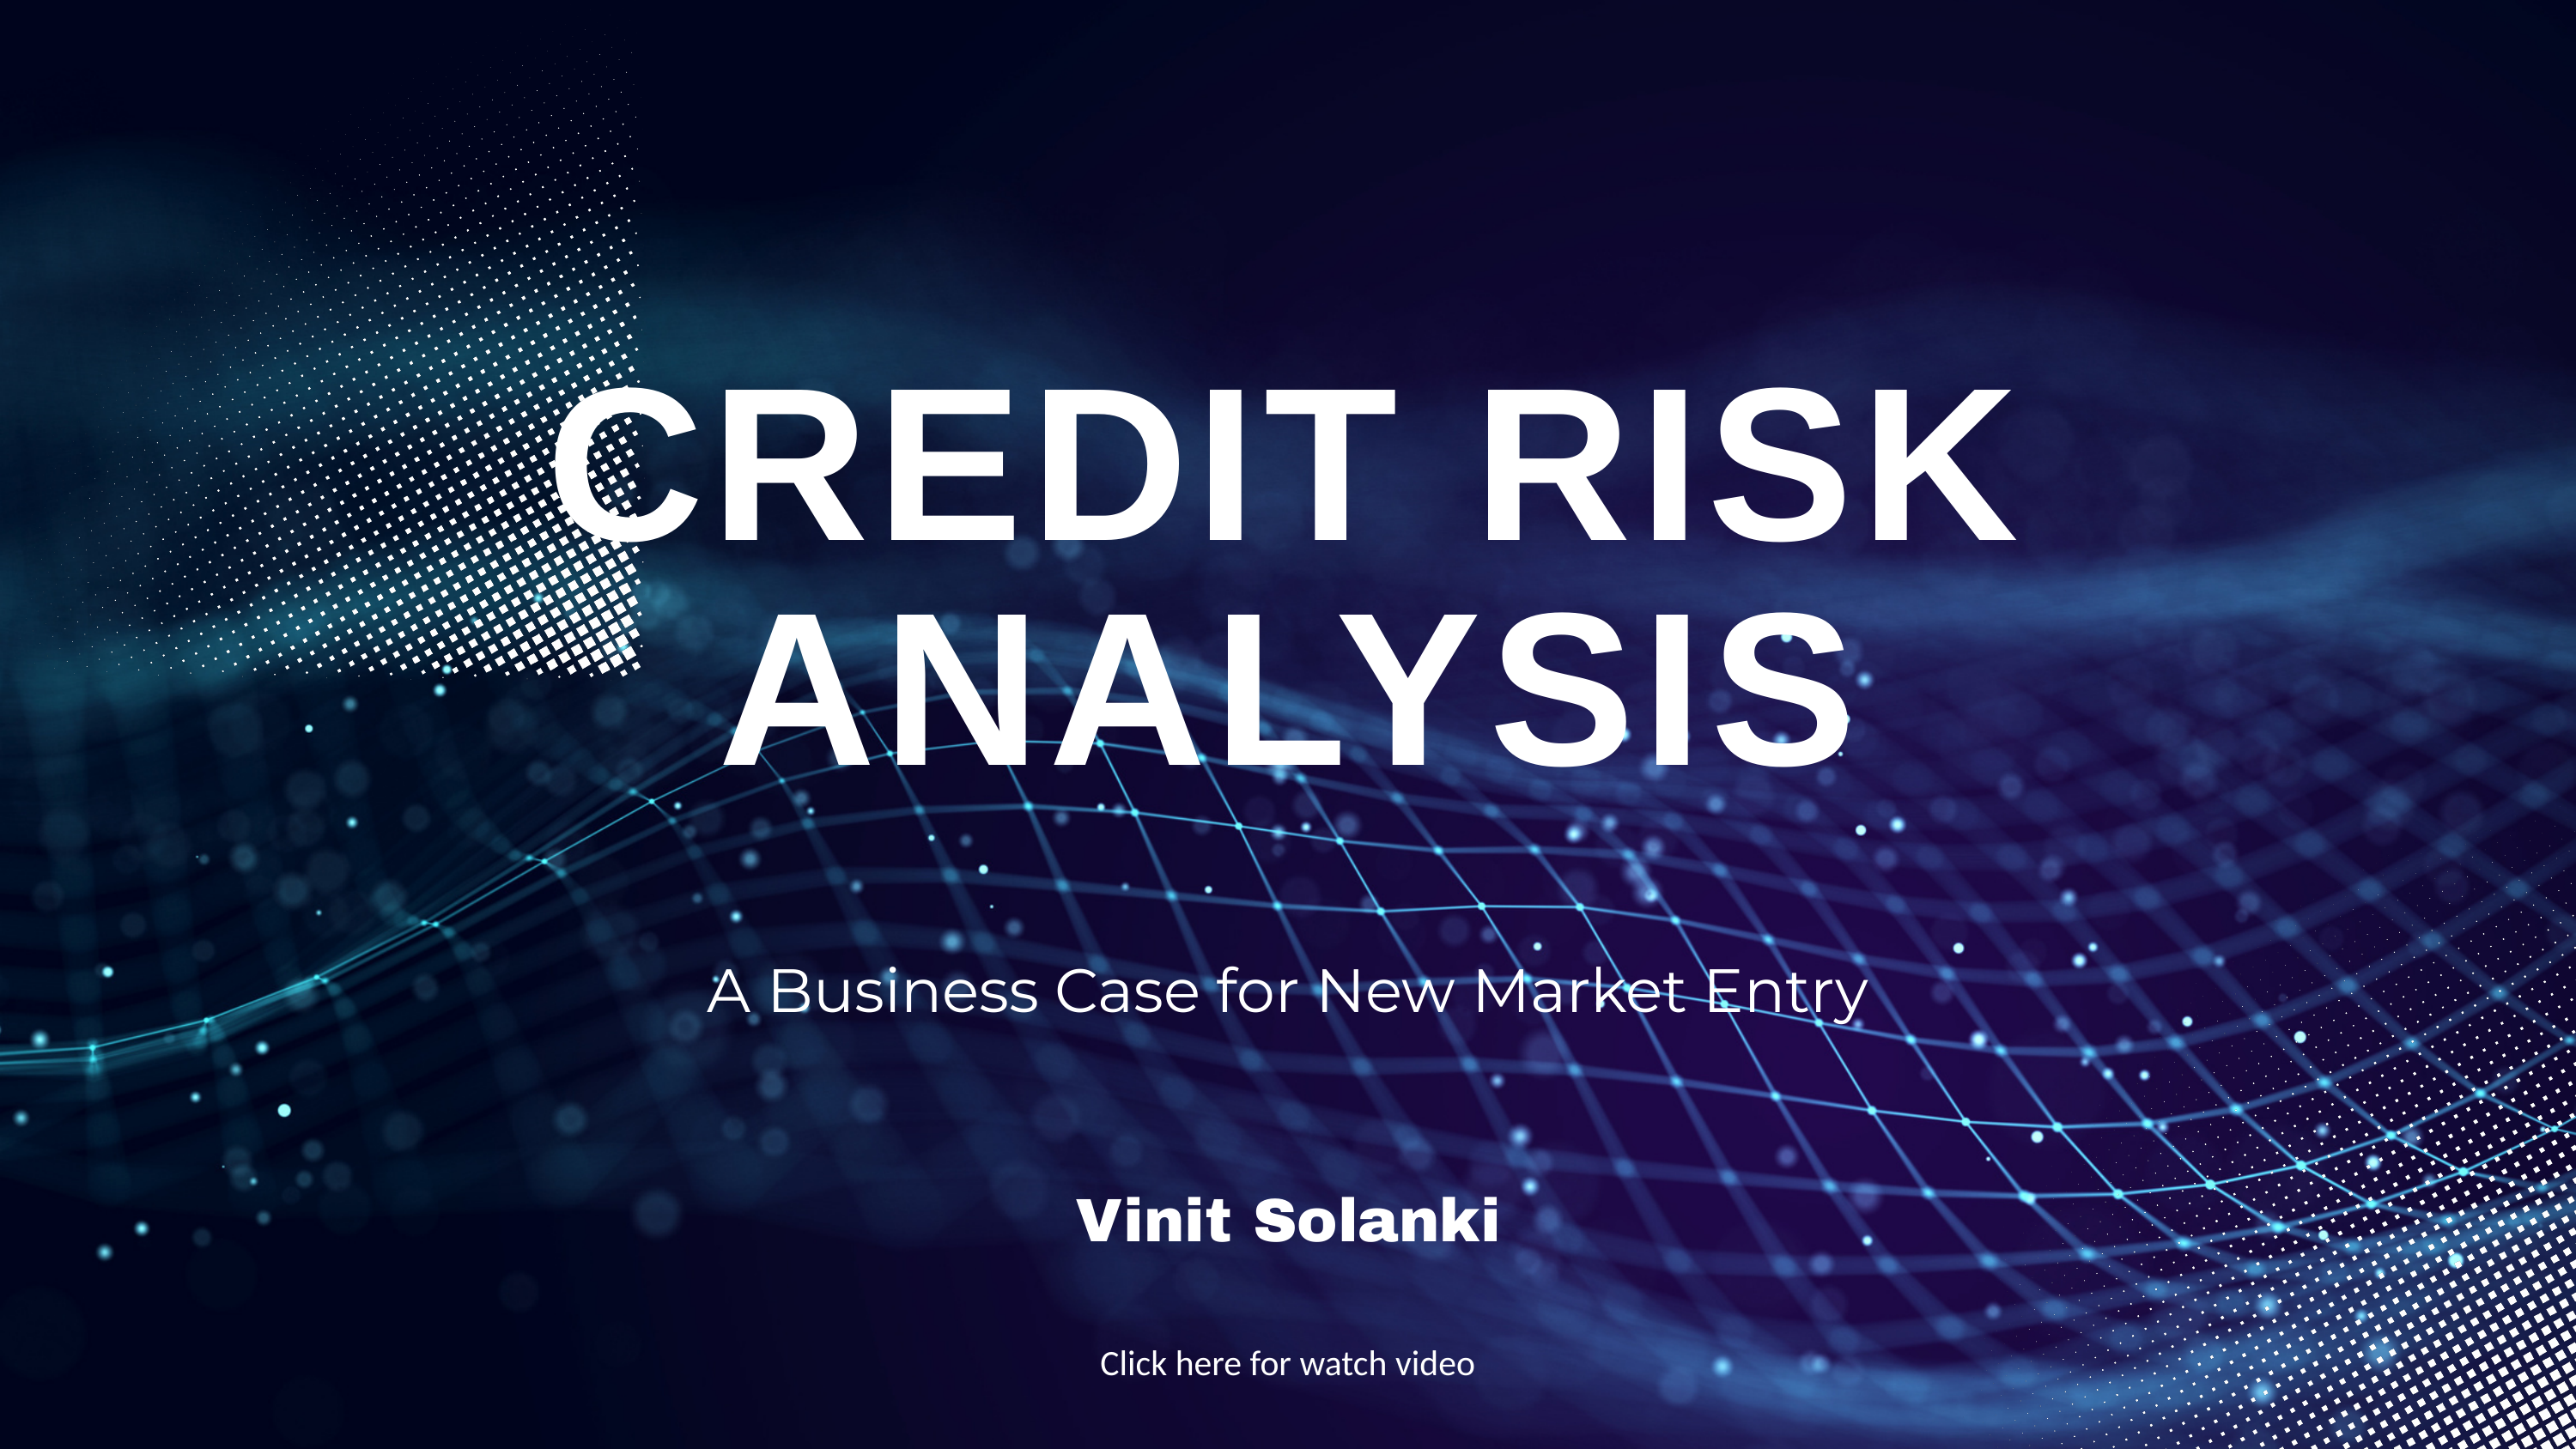

CREDIT RISK ANALYSIS

A Business Case for New Market Entry

Vinit Solanki
Click here for watch video